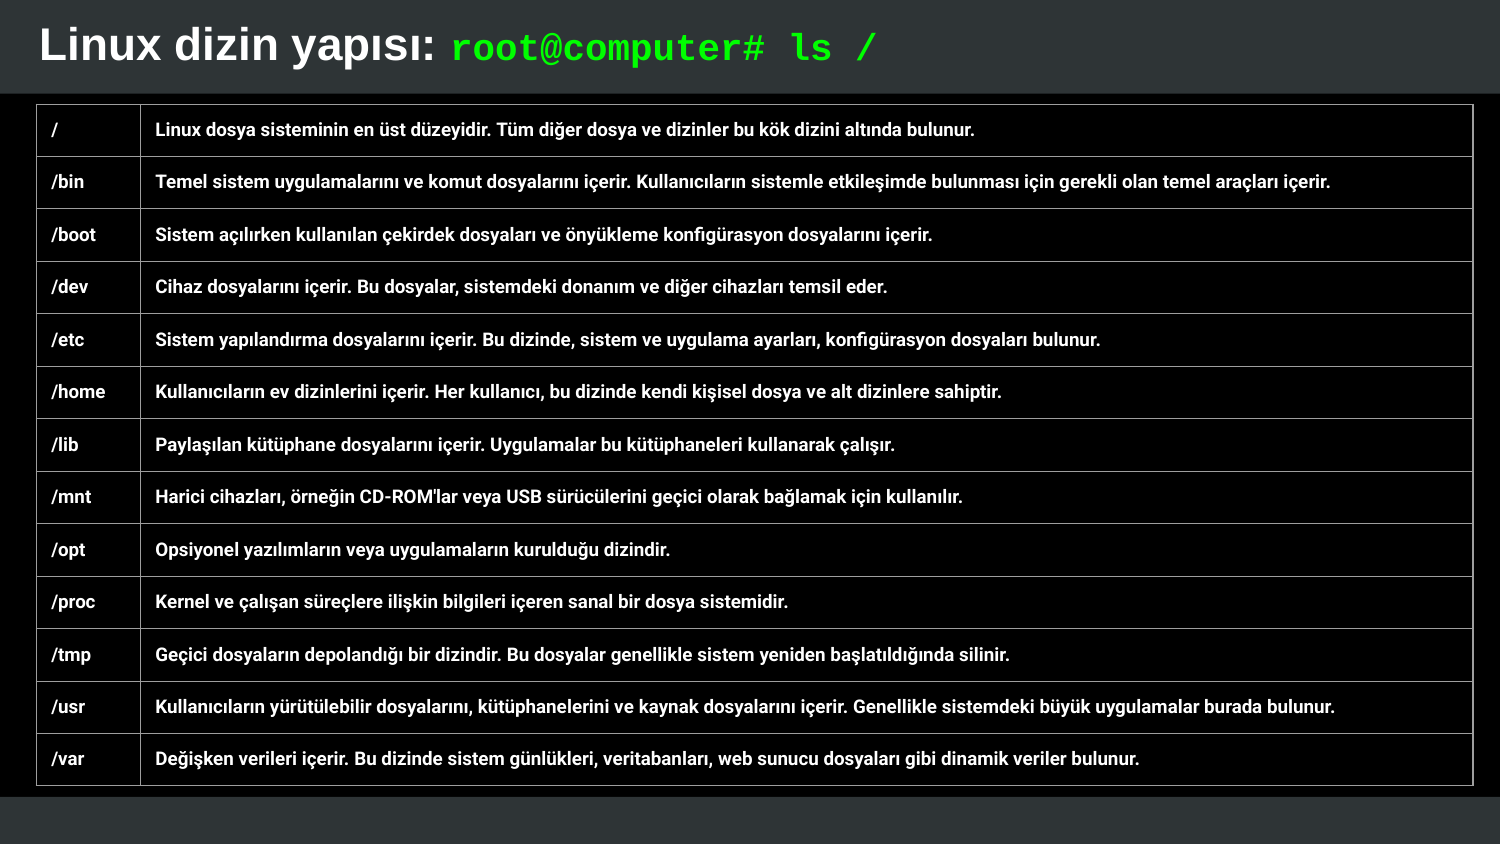

# Linux dizin yapısı: root@computer# ls /
| / | Linux dosya sisteminin en üst düzeyidir. Tüm diğer dosya ve dizinler bu kök dizini altında bulunur. |
| --- | --- |
| /bin | Temel sistem uygulamalarını ve komut dosyalarını içerir. Kullanıcıların sistemle etkileşimde bulunması için gerekli olan temel araçları içerir. |
| /boot | Sistem açılırken kullanılan çekirdek dosyaları ve önyükleme konfigürasyon dosyalarını içerir. |
| /dev | Cihaz dosyalarını içerir. Bu dosyalar, sistemdeki donanım ve diğer cihazları temsil eder. |
| /etc | Sistem yapılandırma dosyalarını içerir. Bu dizinde, sistem ve uygulama ayarları, konfigürasyon dosyaları bulunur. |
| /home | Kullanıcıların ev dizinlerini içerir. Her kullanıcı, bu dizinde kendi kişisel dosya ve alt dizinlere sahiptir. |
| /lib | Paylaşılan kütüphane dosyalarını içerir. Uygulamalar bu kütüphaneleri kullanarak çalışır. |
| /mnt | Harici cihazları, örneğin CD-ROM'lar veya USB sürücülerini geçici olarak bağlamak için kullanılır. |
| /opt | Opsiyonel yazılımların veya uygulamaların kurulduğu dizindir. |
| /proc | Kernel ve çalışan süreçlere ilişkin bilgileri içeren sanal bir dosya sistemidir. |
| /tmp | Geçici dosyaların depolandığı bir dizindir. Bu dosyalar genellikle sistem yeniden başlatıldığında silinir. |
| /usr | Kullanıcıların yürütülebilir dosyalarını, kütüphanelerini ve kaynak dosyalarını içerir. Genellikle sistemdeki büyük uygulamalar burada bulunur. |
| /var | Değişken verileri içerir. Bu dizinde sistem günlükleri, veritabanları, web sunucu dosyaları gibi dinamik veriler bulunur. |